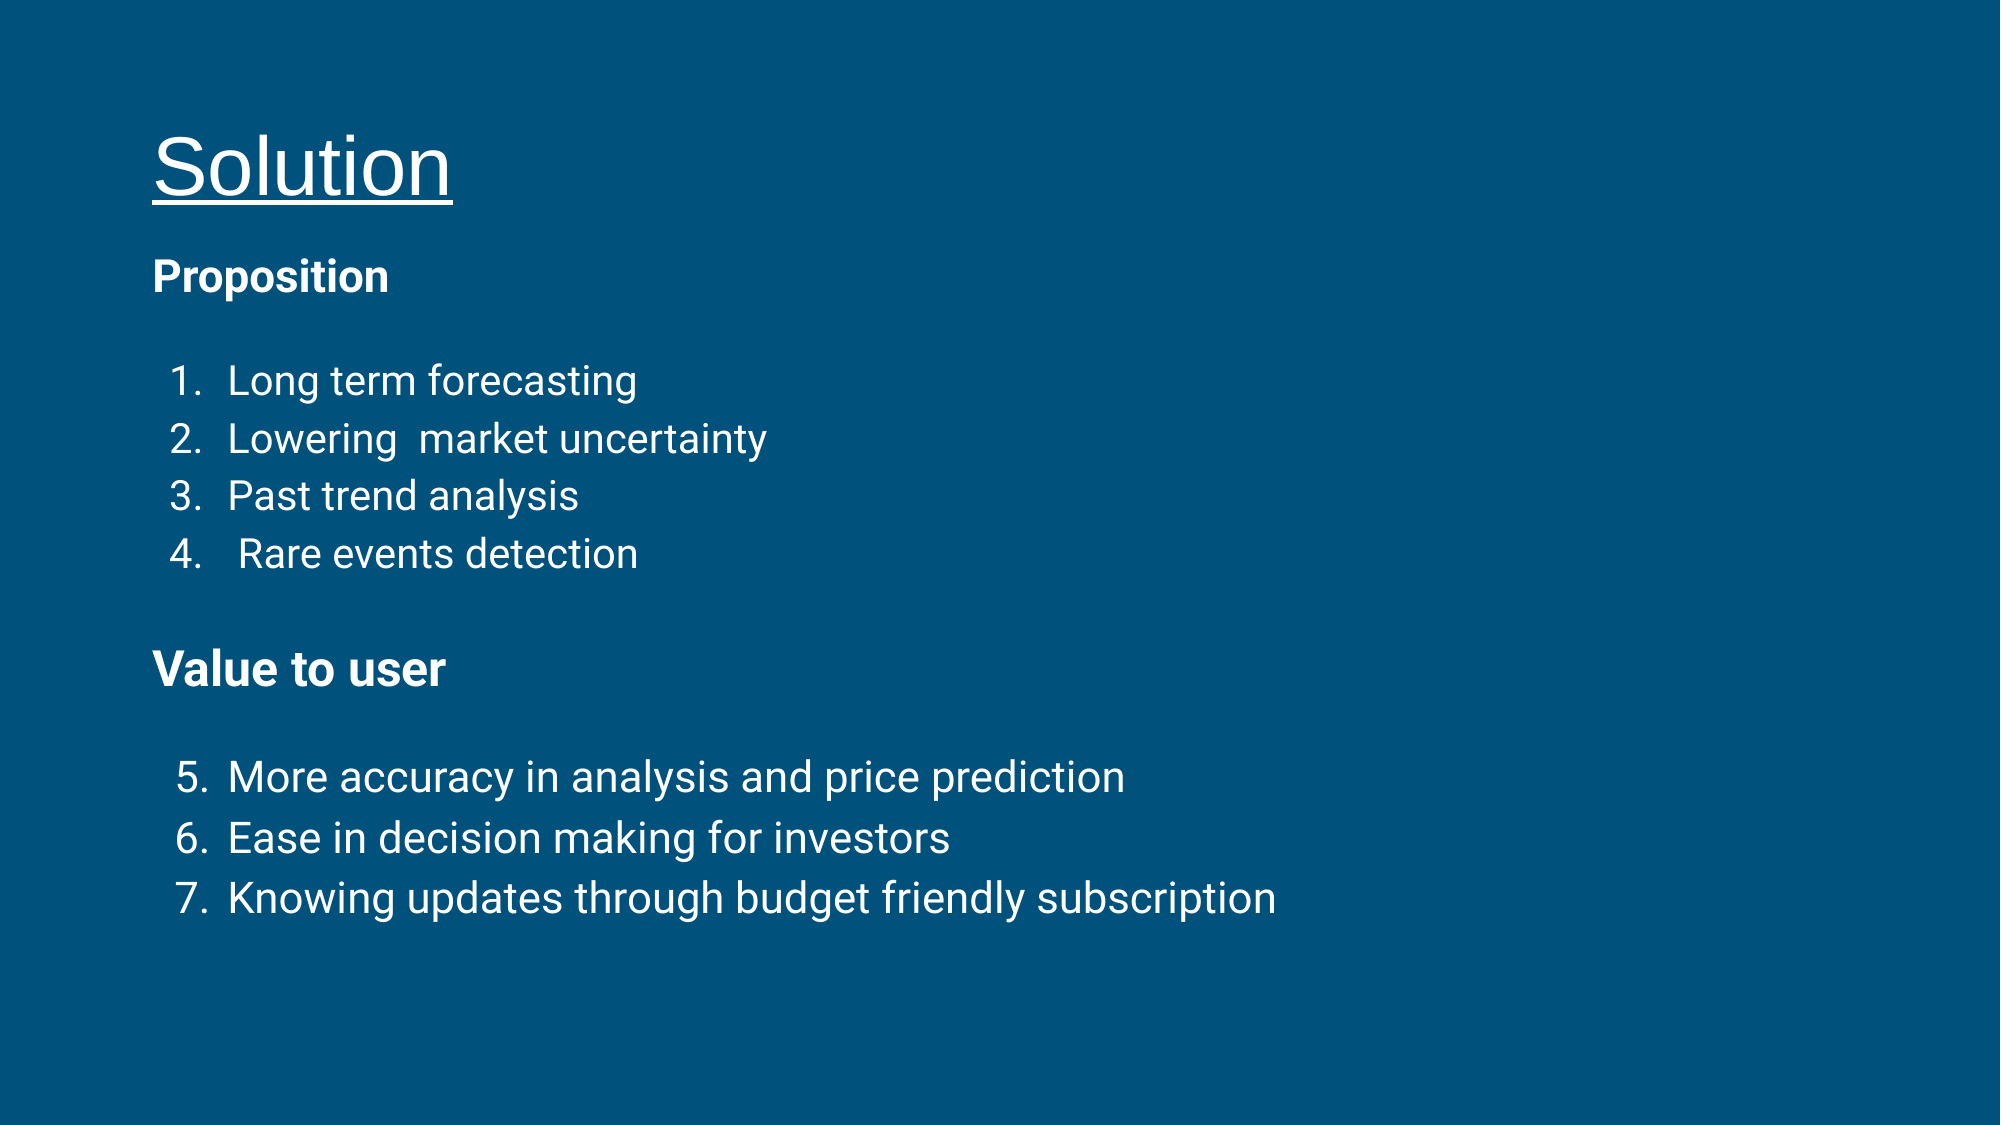

# Solution
Proposition
Long term forecasting
Lowering  market uncertainty
Past trend analysis
 Rare events detection

Value to user
More accuracy in analysis and price prediction
Ease in decision making for investors
Knowing updates through budget friendly subscription